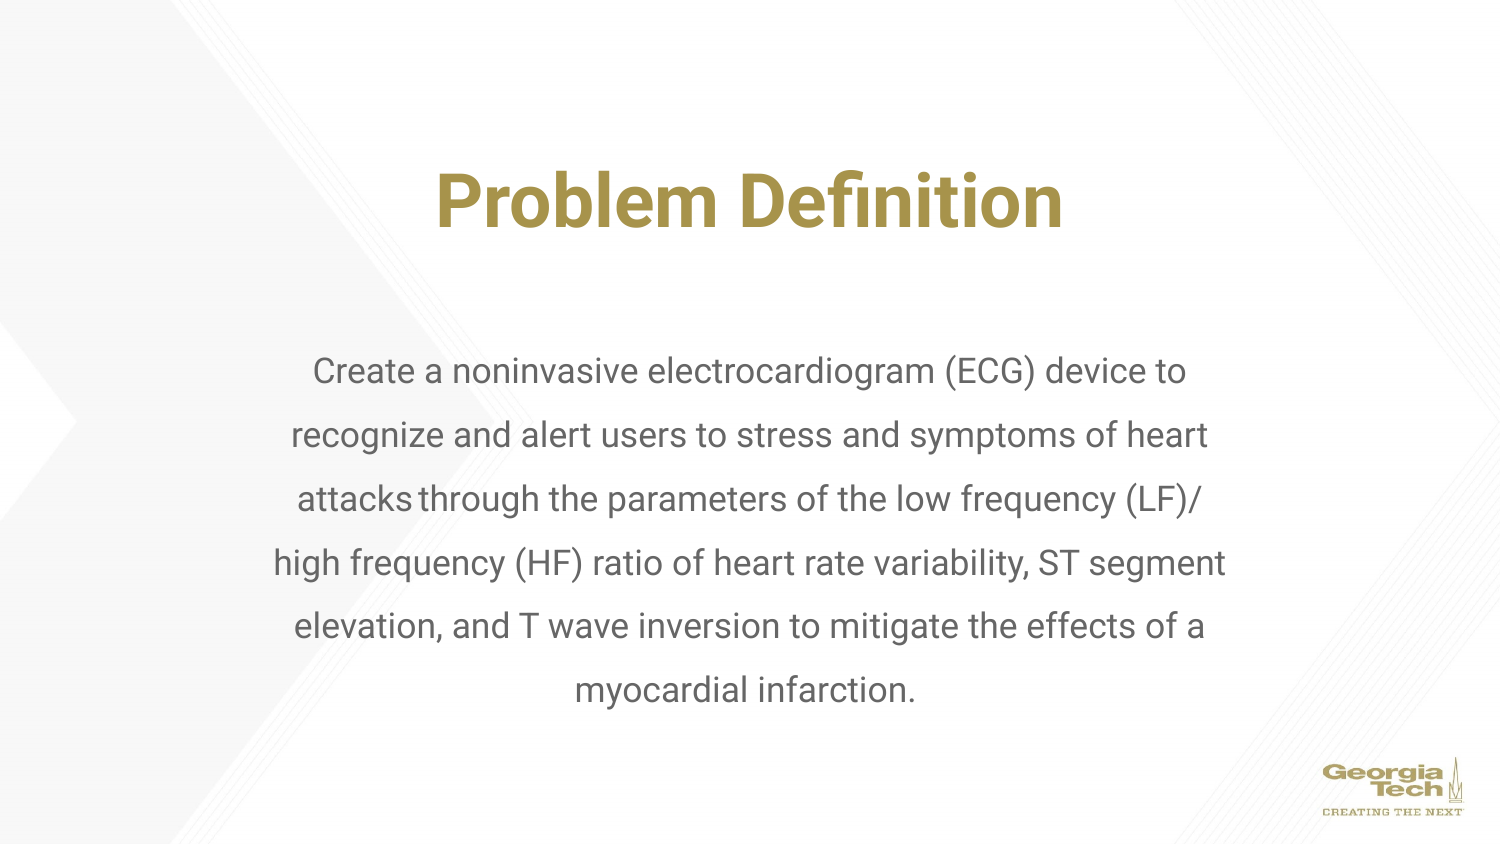

# Problem Definition
Create a noninvasive electrocardiogram (ECG) device to recognize and alert users to stress and symptoms of heart attacks through the parameters of the low frequency (LF)/ high frequency (HF) ratio of heart rate variability, ST segment elevation, and T wave inversion to mitigate the effects of a myocardial infarction.